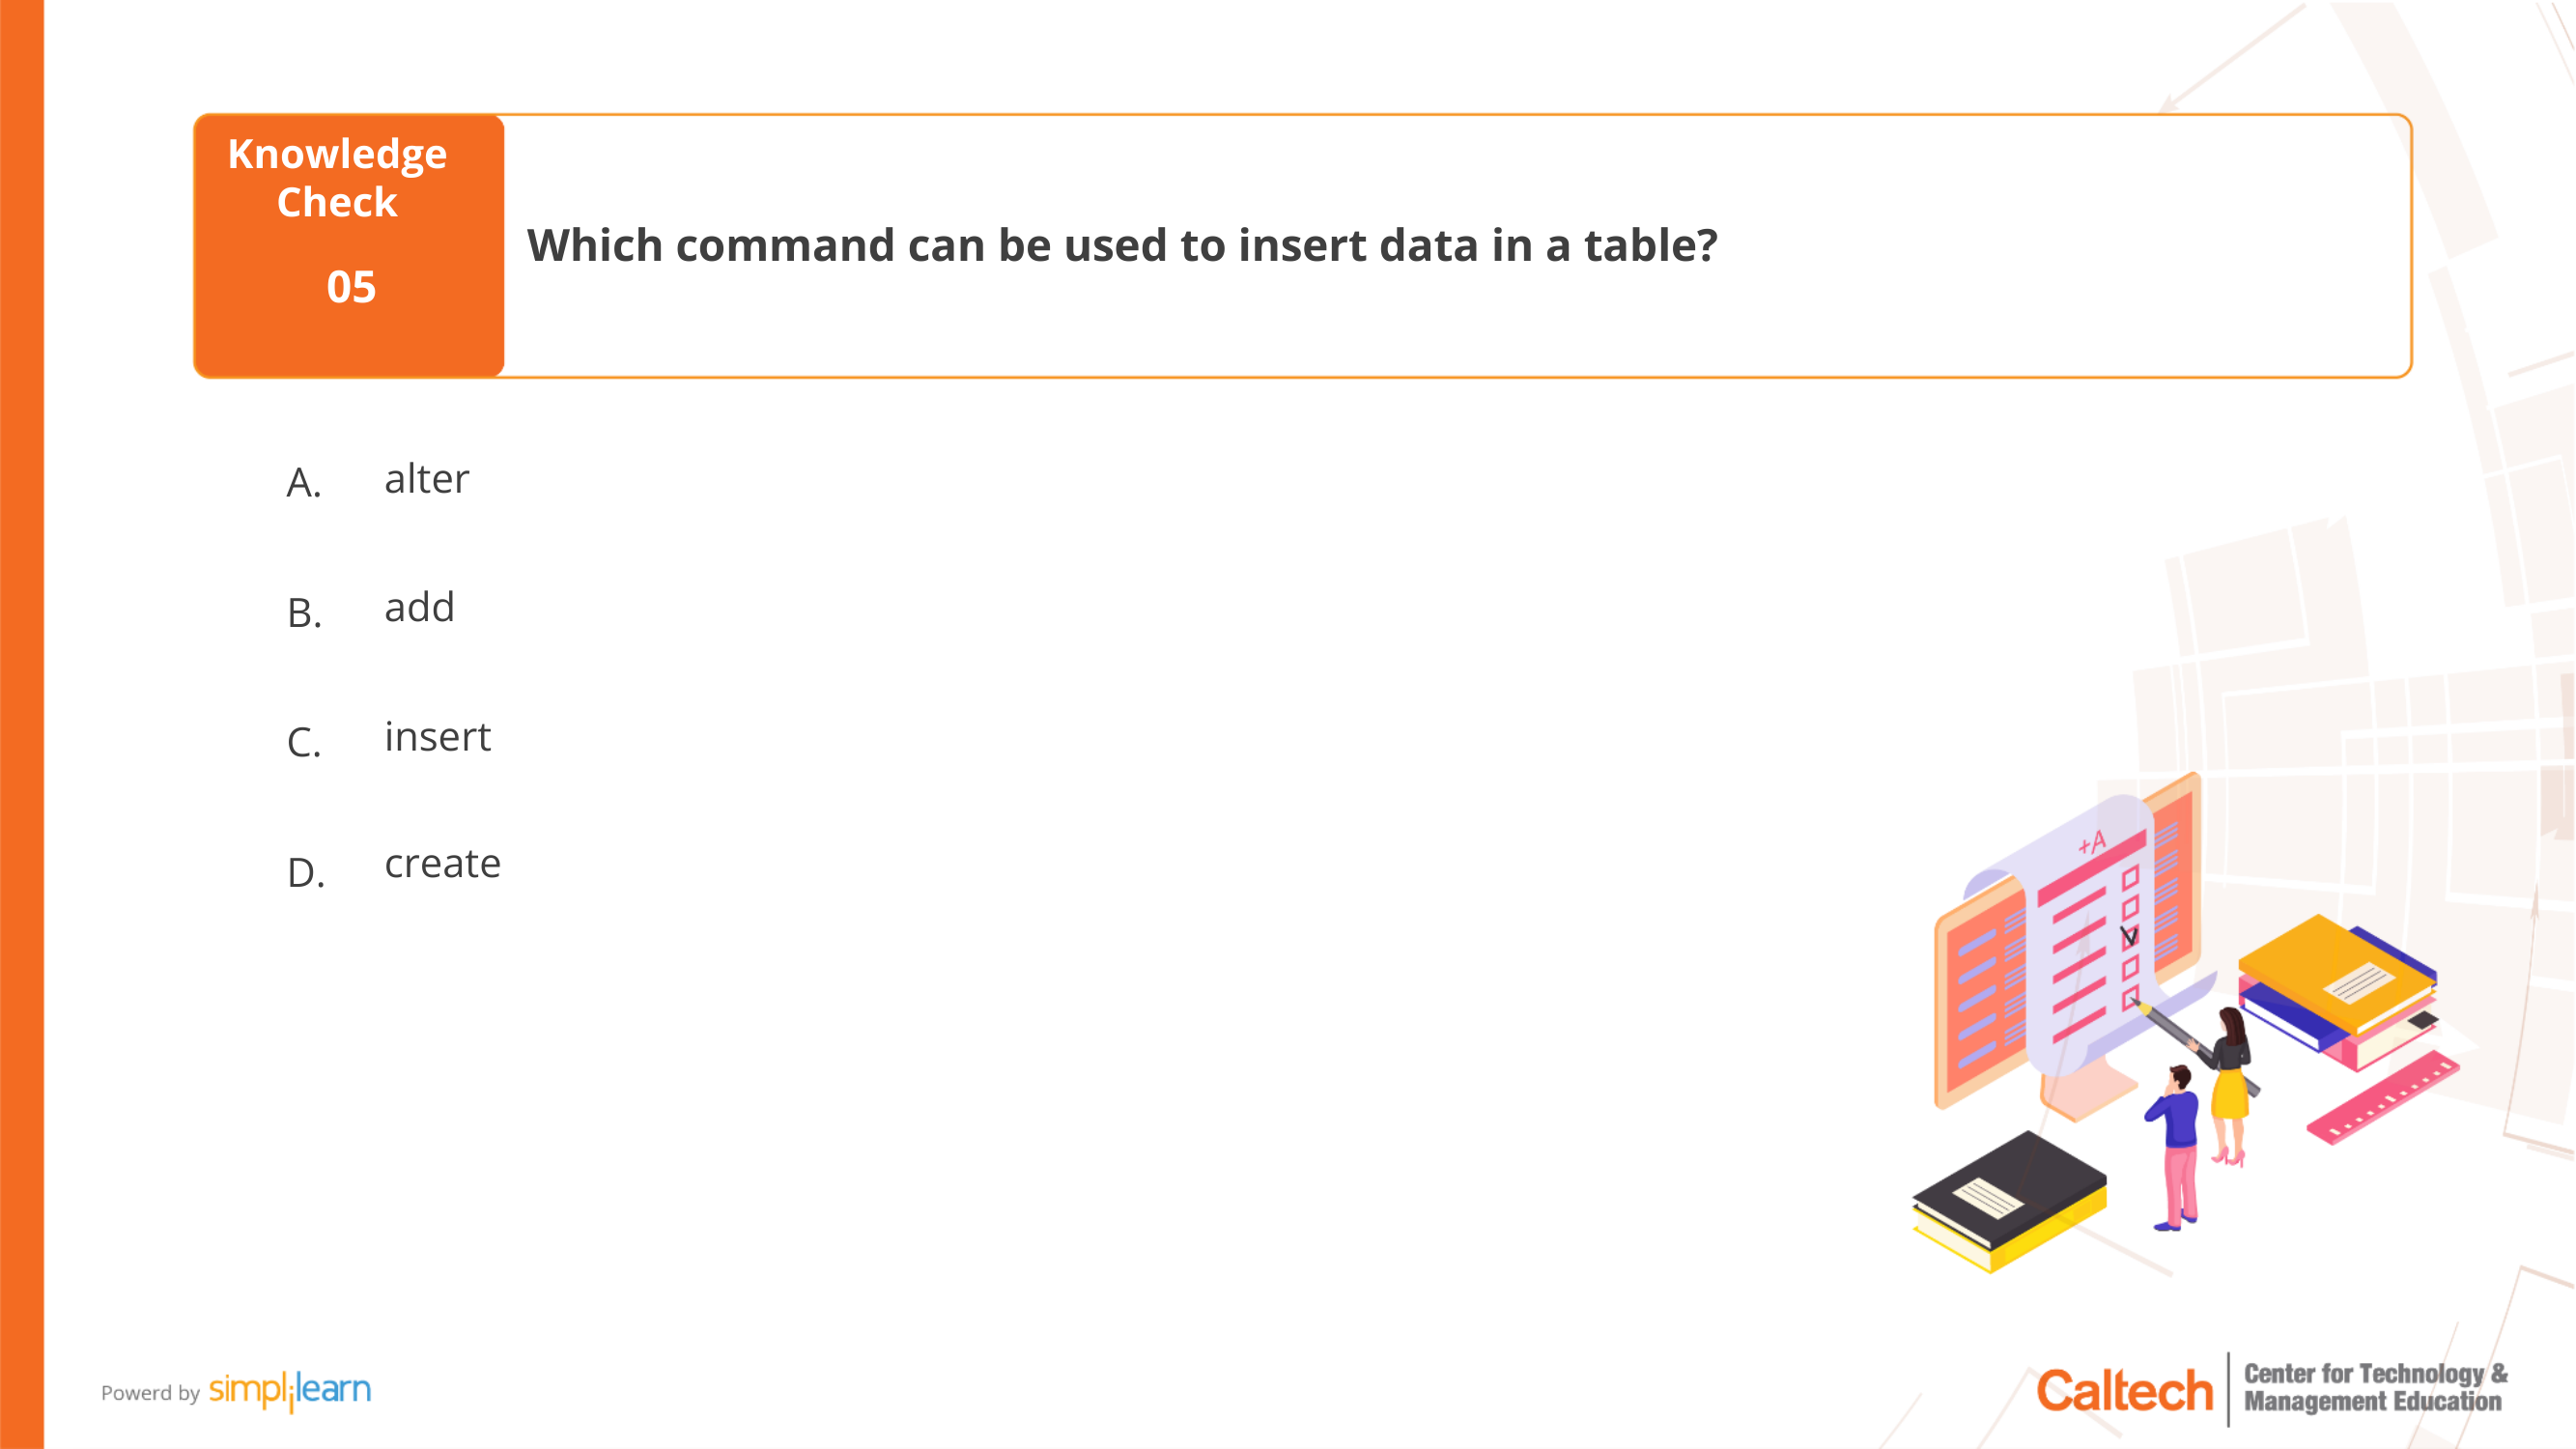

Which command can be used to insert data in a table?
05
alter
add
insert
create